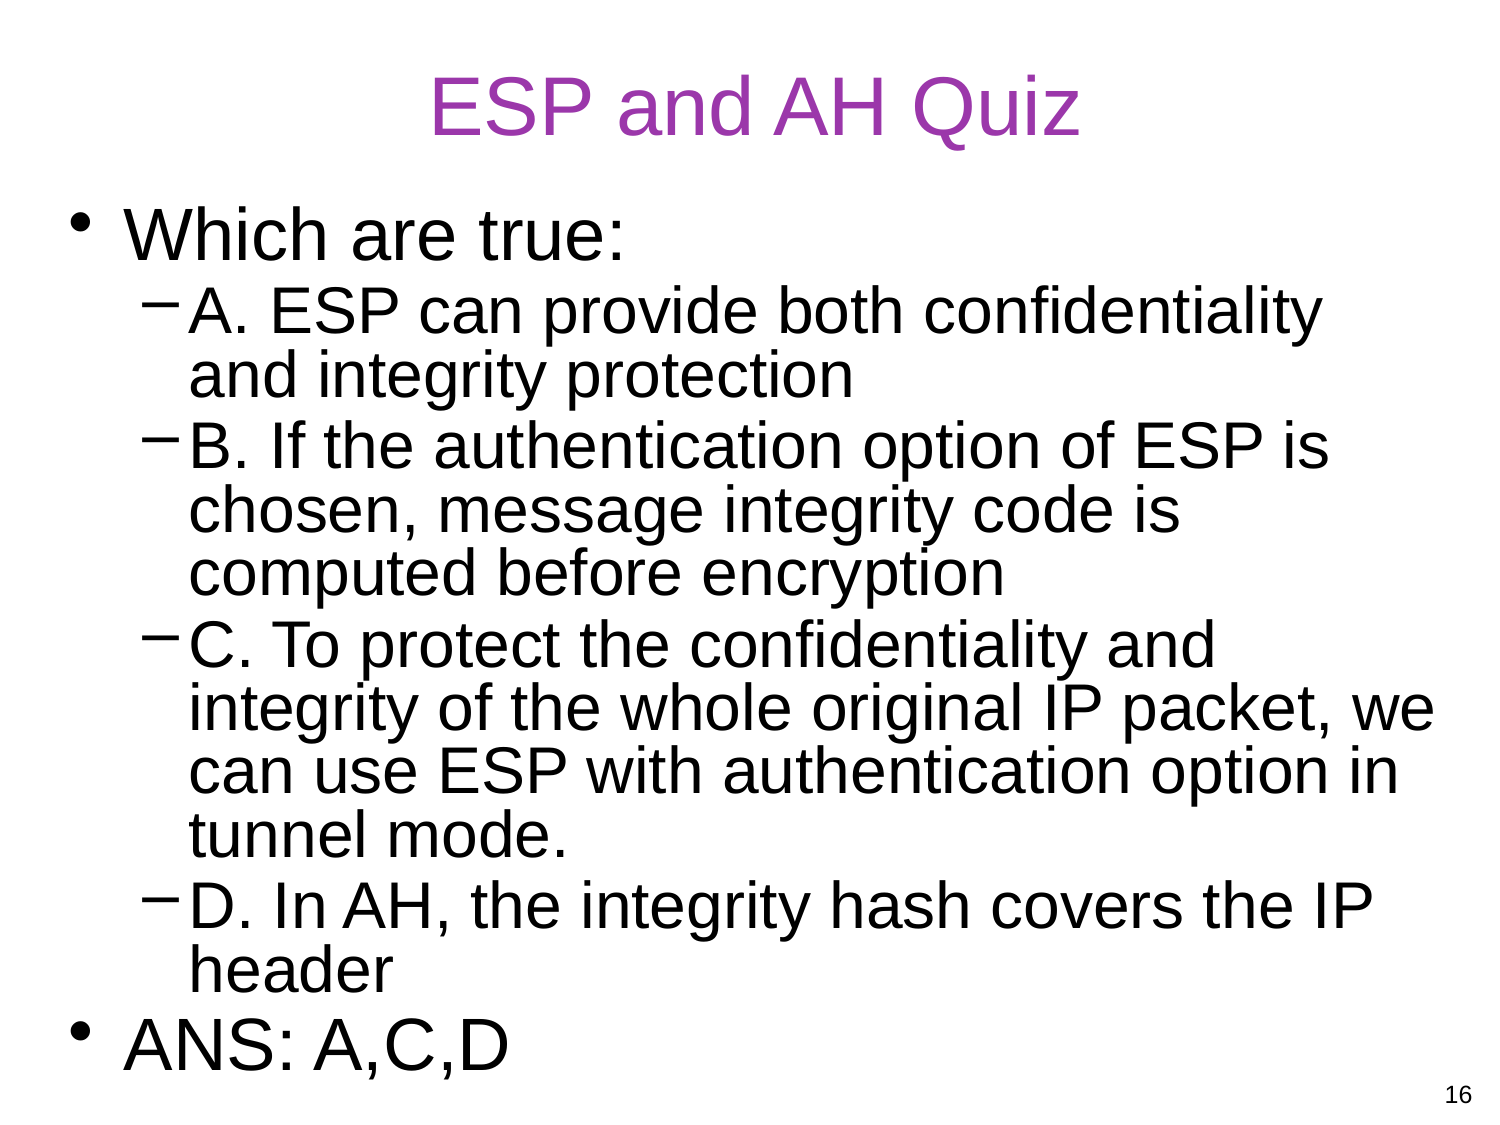

# ESP and AH Quiz
Which are true:
A. ESP can provide both confidentiality and integrity protection
B. If the authentication option of ESP is chosen, message integrity code is computed before encryption
C. To protect the confidentiality and integrity of the whole original IP packet, we can use ESP with authentication option in tunnel mode.
D. In AH, the integrity hash covers the IP header
ANS: A,C,D

16